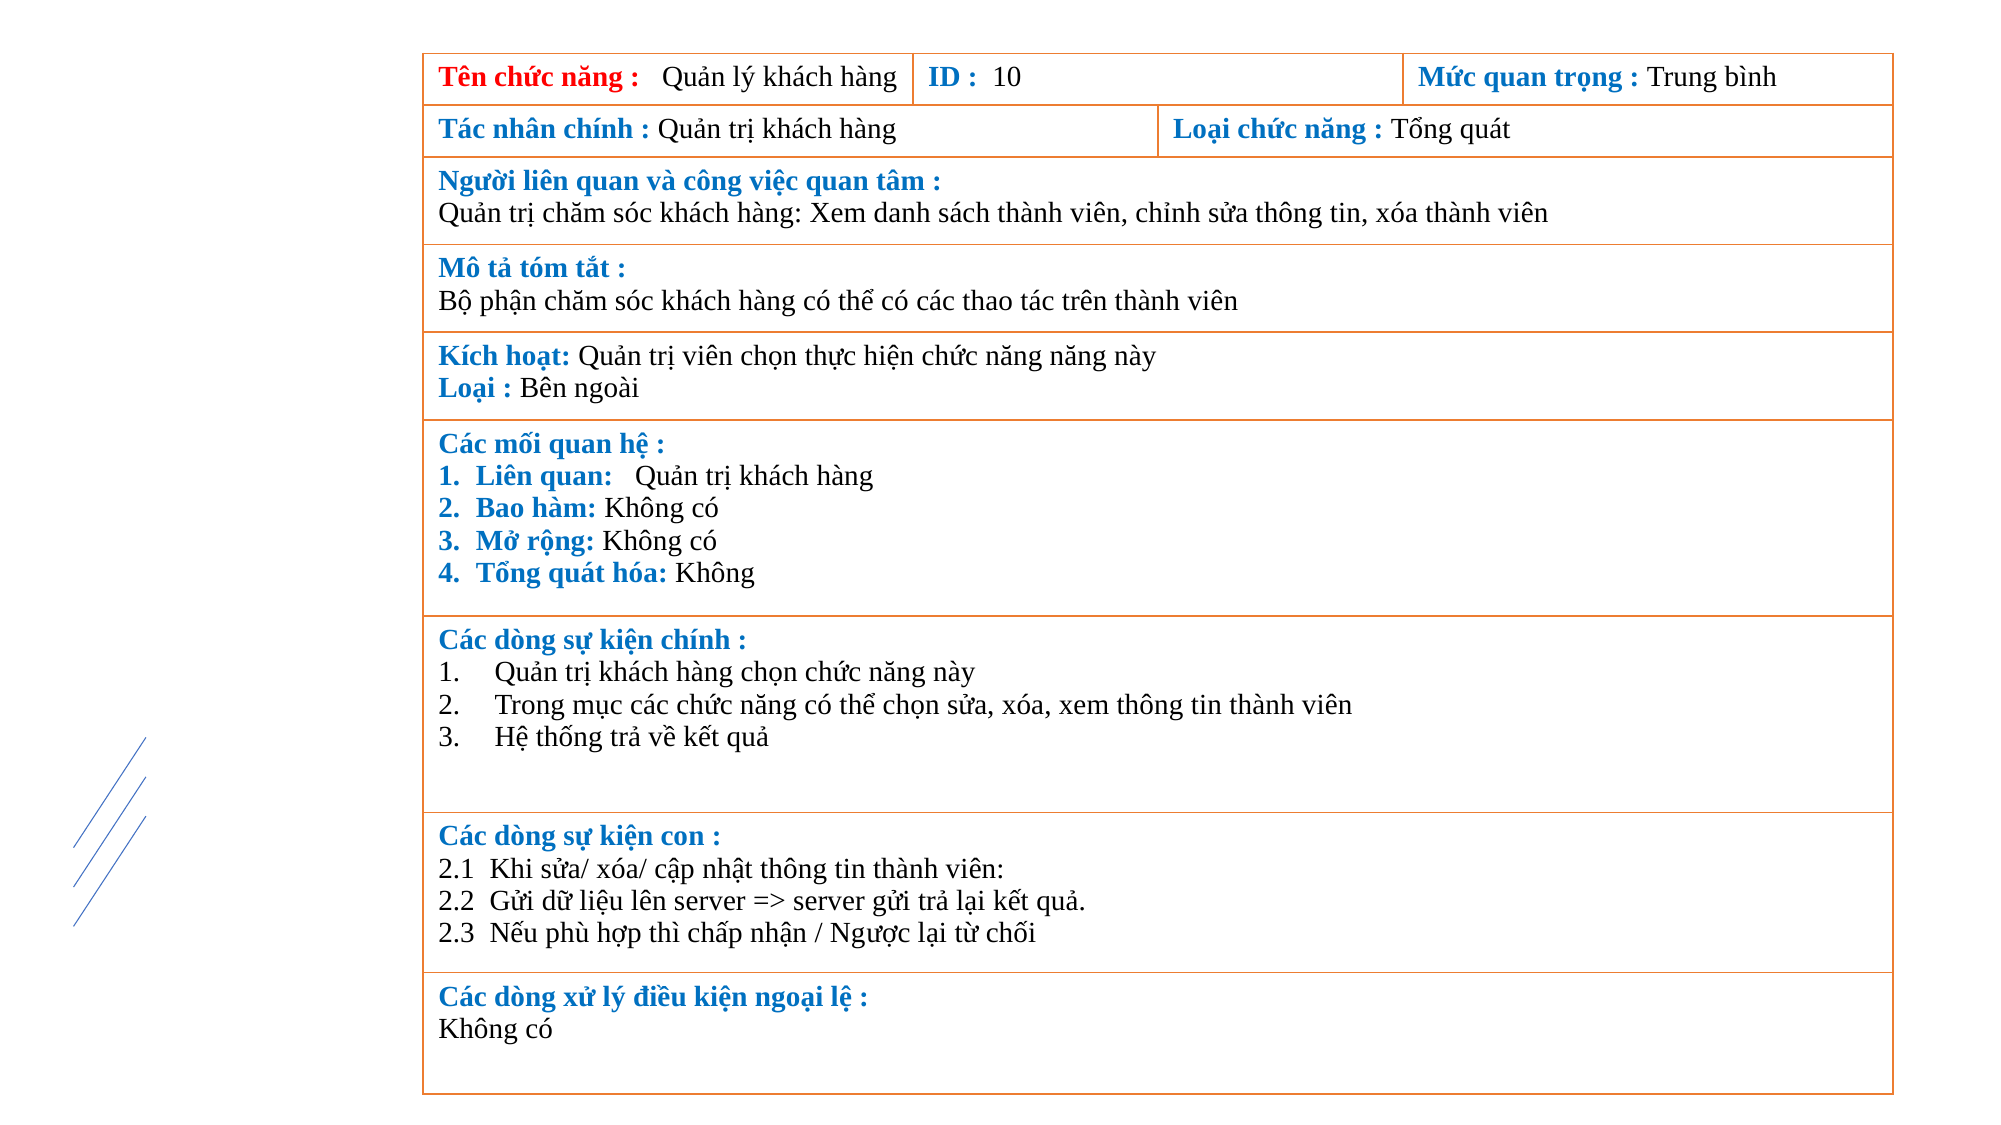

| Tên chức năng : Quản lý khách hàng | ID : 10 |  | Mức quan trọng : Trung bình |
| --- | --- | --- | --- |
| Tác nhân chính : Quản trị khách hàng |  | Loại chức năng : Tổng quát |  |
| Người liên quan và công việc quan tâm : Quản trị chăm sóc khách hàng: Xem danh sách thành viên, chỉnh sửa thông tin, xóa thành viên |  |  |  |
| Mô tả tóm tắt : Bộ phận chăm sóc khách hàng có thể có các thao tác trên thành viên |  |  |  |
| Kích hoạt: Quản trị viên chọn thực hiện chức năng năng này Loại : Bên ngoài |  |  |  |
| Các mối quan hệ : Liên quan: Quản trị khách hàng Bao hàm: Không có Mở rộng: Không có Tổng quát hóa: Không |  |  |  |
| Các dòng sự kiện chính : Quản trị khách hàng chọn chức năng này Trong mục các chức năng có thể chọn sửa, xóa, xem thông tin thành viên Hệ thống trả về kết quả |  |  |  |
| Các dòng sự kiện con : 2.1 Khi sửa/ xóa/ cập nhật thông tin thành viên: 2.2 Gửi dữ liệu lên server => server gửi trả lại kết quả. 2.3 Nếu phù hợp thì chấp nhận / Ngược lại từ chối |  |  |  |
| Các dòng xử lý điều kiện ngoại lệ : Không có |  |  |  |